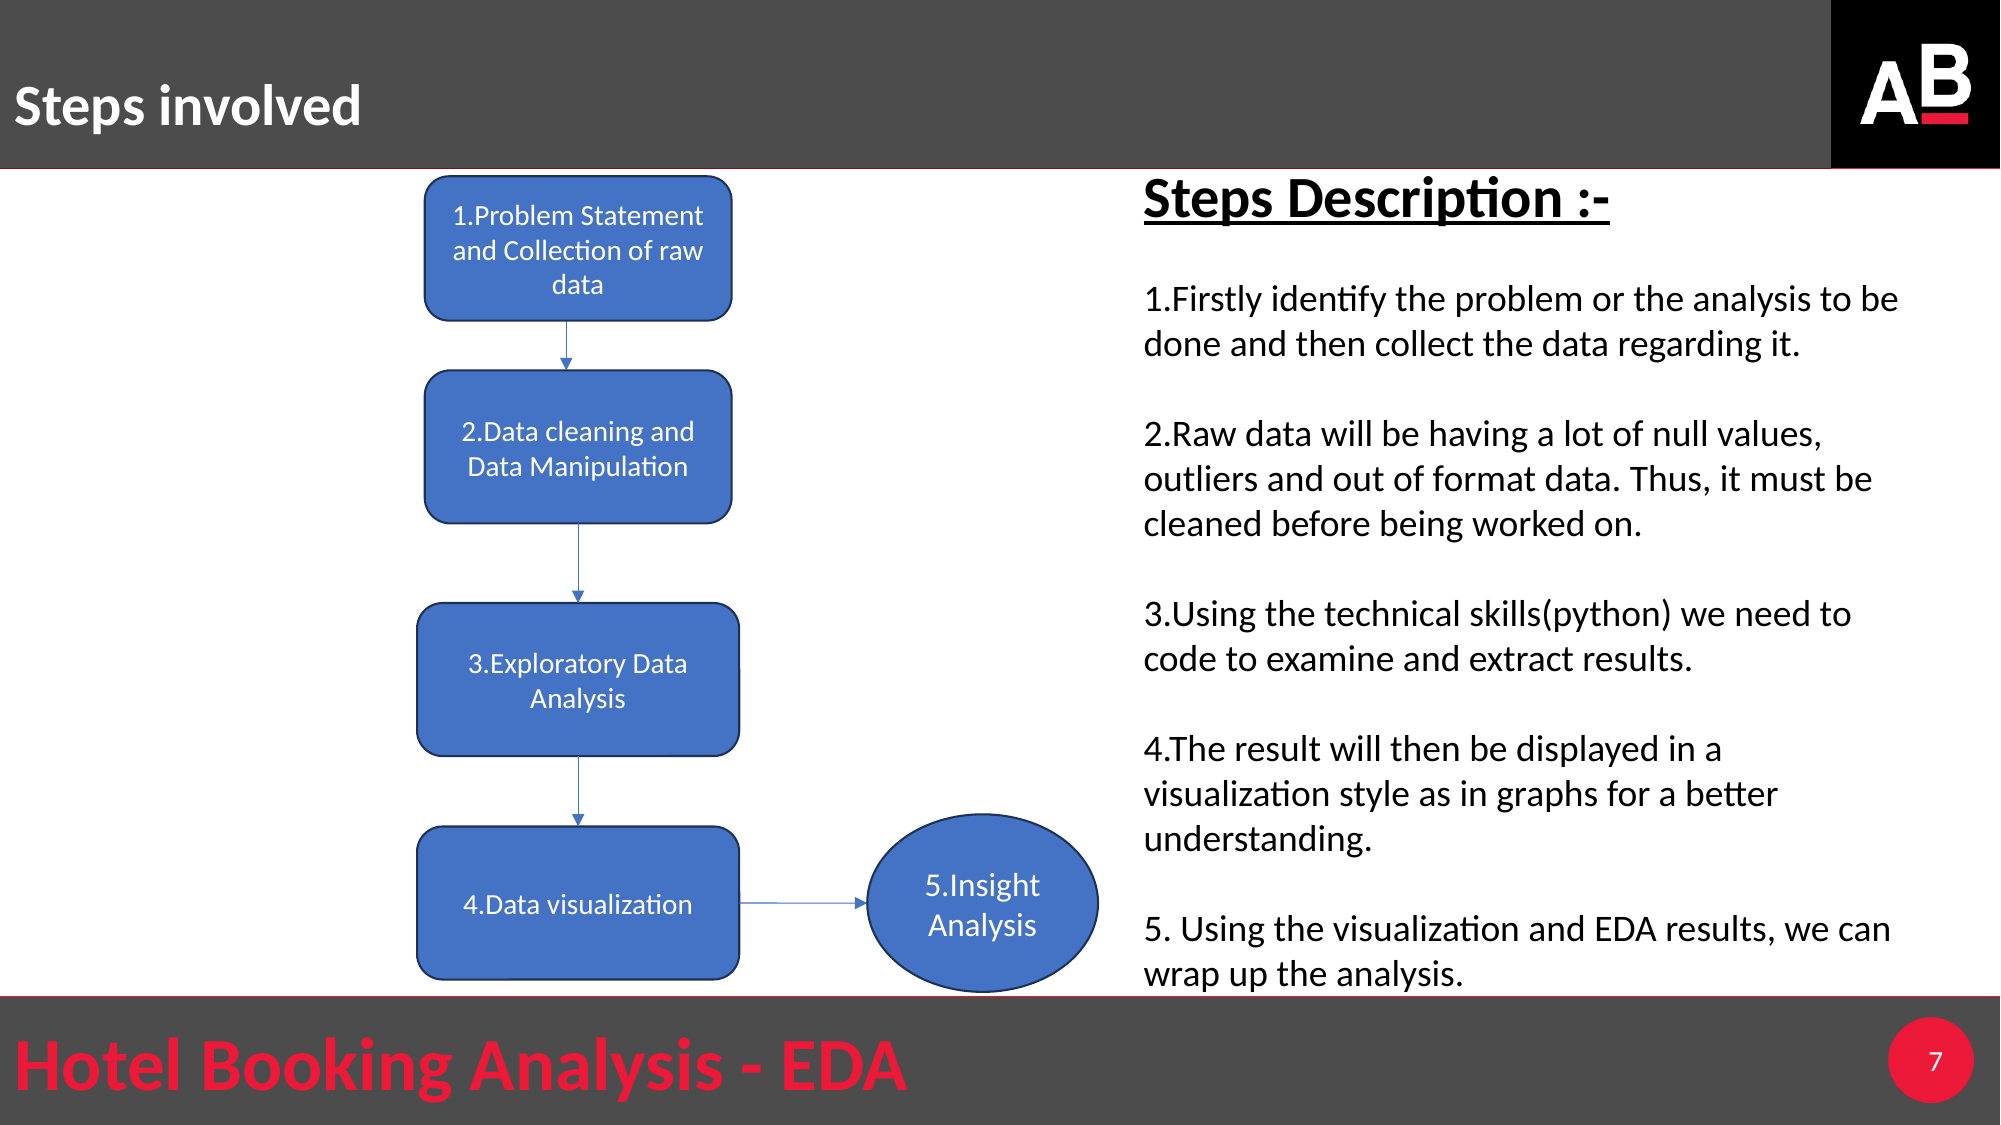

Steps involved
Steps Description :-

1.Firstly identify the problem or the analysis to be done and then collect the data regarding it.

2.Raw data will be having a lot of null values, outliers and out of format data. Thus, it must be cleaned before being worked on.

3.Using the technical skills(python) we need to code to examine and extract results.

4.The result will then be displayed in a visualization style as in graphs for a better understanding.

5. Using the visualization and EDA results, we can wrap up the analysis.
1.Problem Statement and Collection of raw data
2.Data cleaning and Data Manipulation
3.Exploratory Data Analysis
5.Insight Analysis
4.Data visualization
7